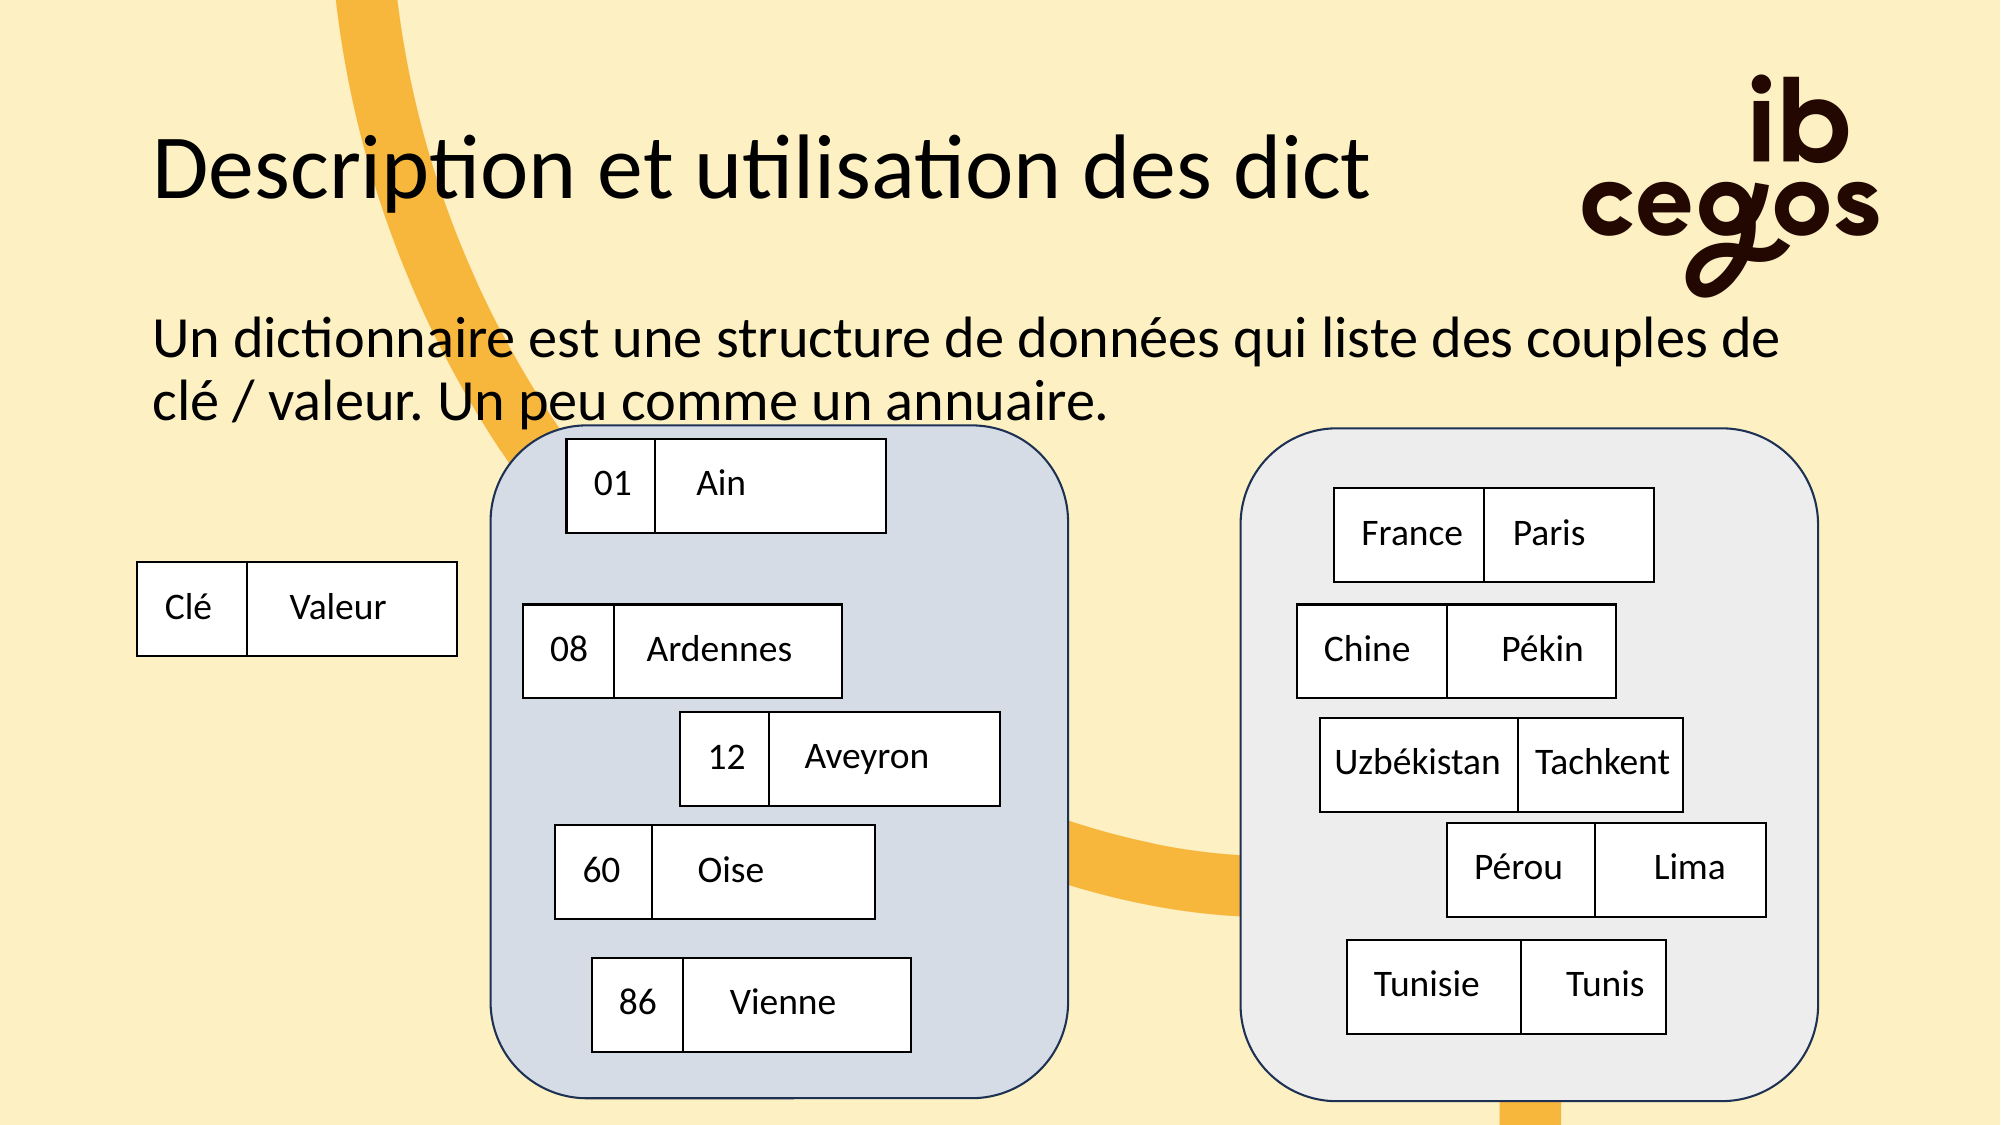

# Description et utilisation des dict
Un dictionnaire est une structure de données qui liste des couples de clé / valeur. Un peu comme un annuaire.

Ain
01

Paris
France

Valeur
Clé

Ardennes
Pékin
08
Chine

Aveyron
12
Tachkent
Uzbékistan

Lima
Pérou
Oise
60

Tunis
Tunisie

Vienne
86